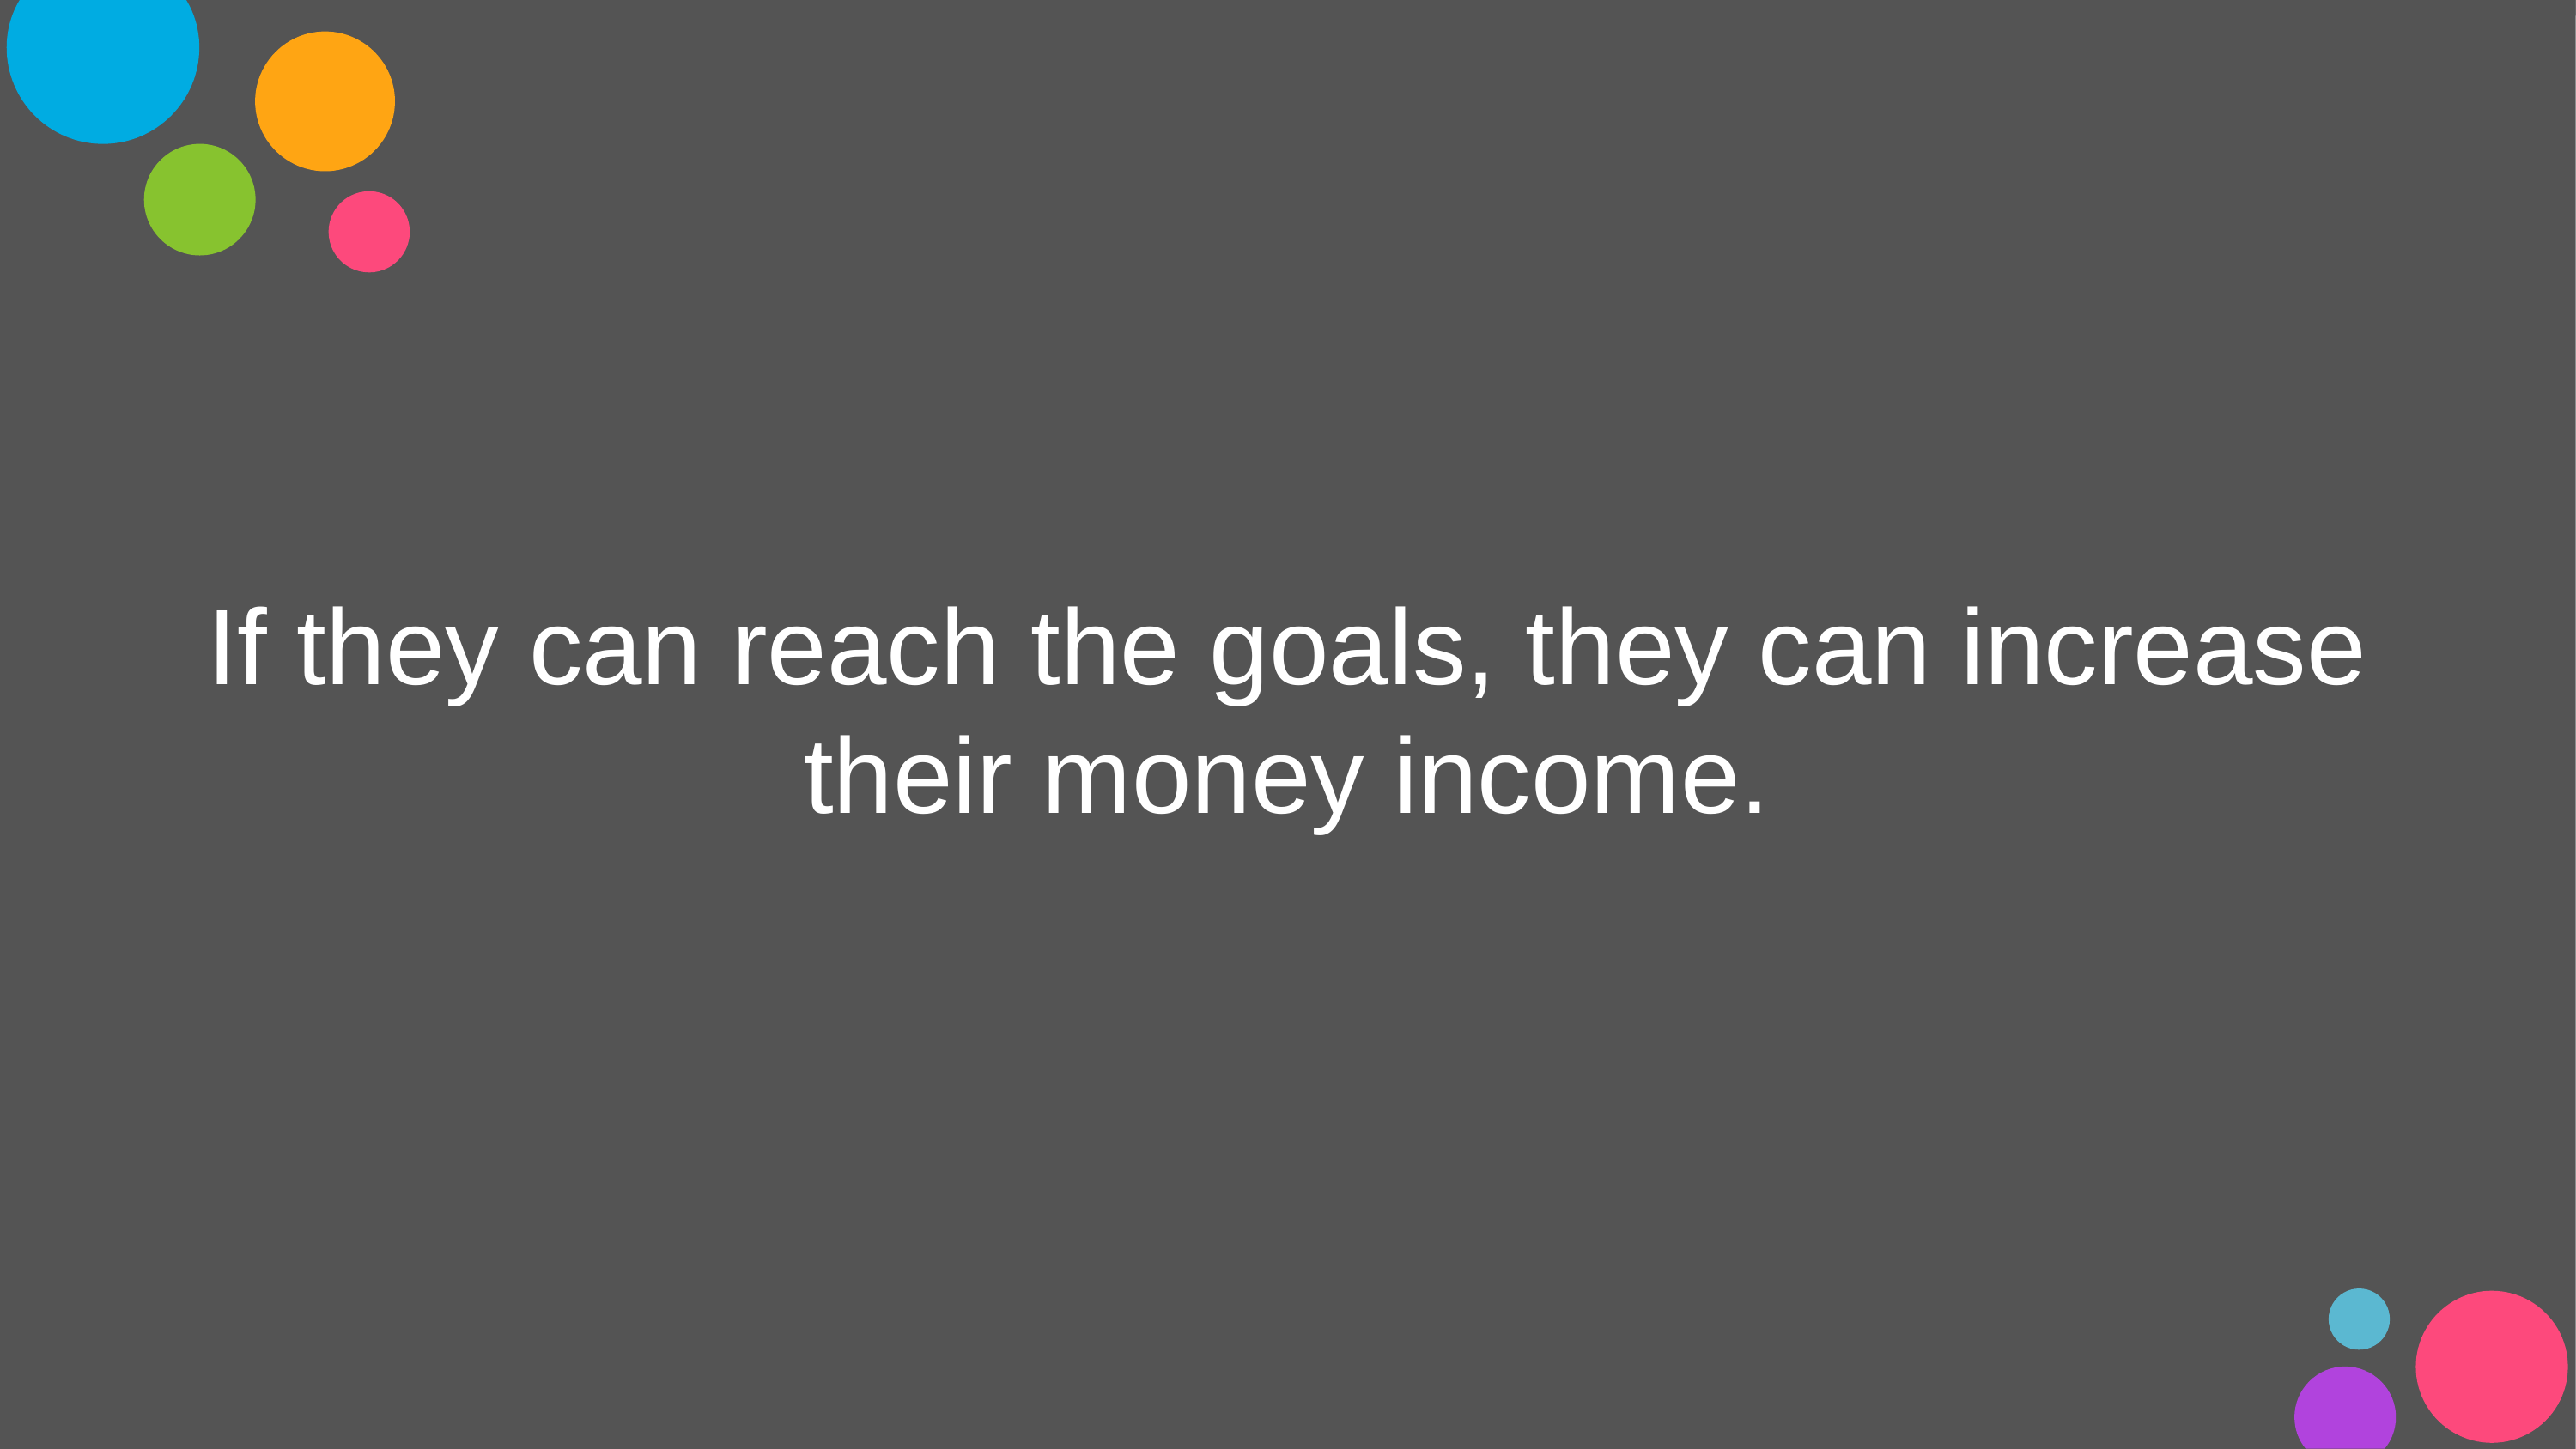

# If they can reach the goals, they can increase their money income.